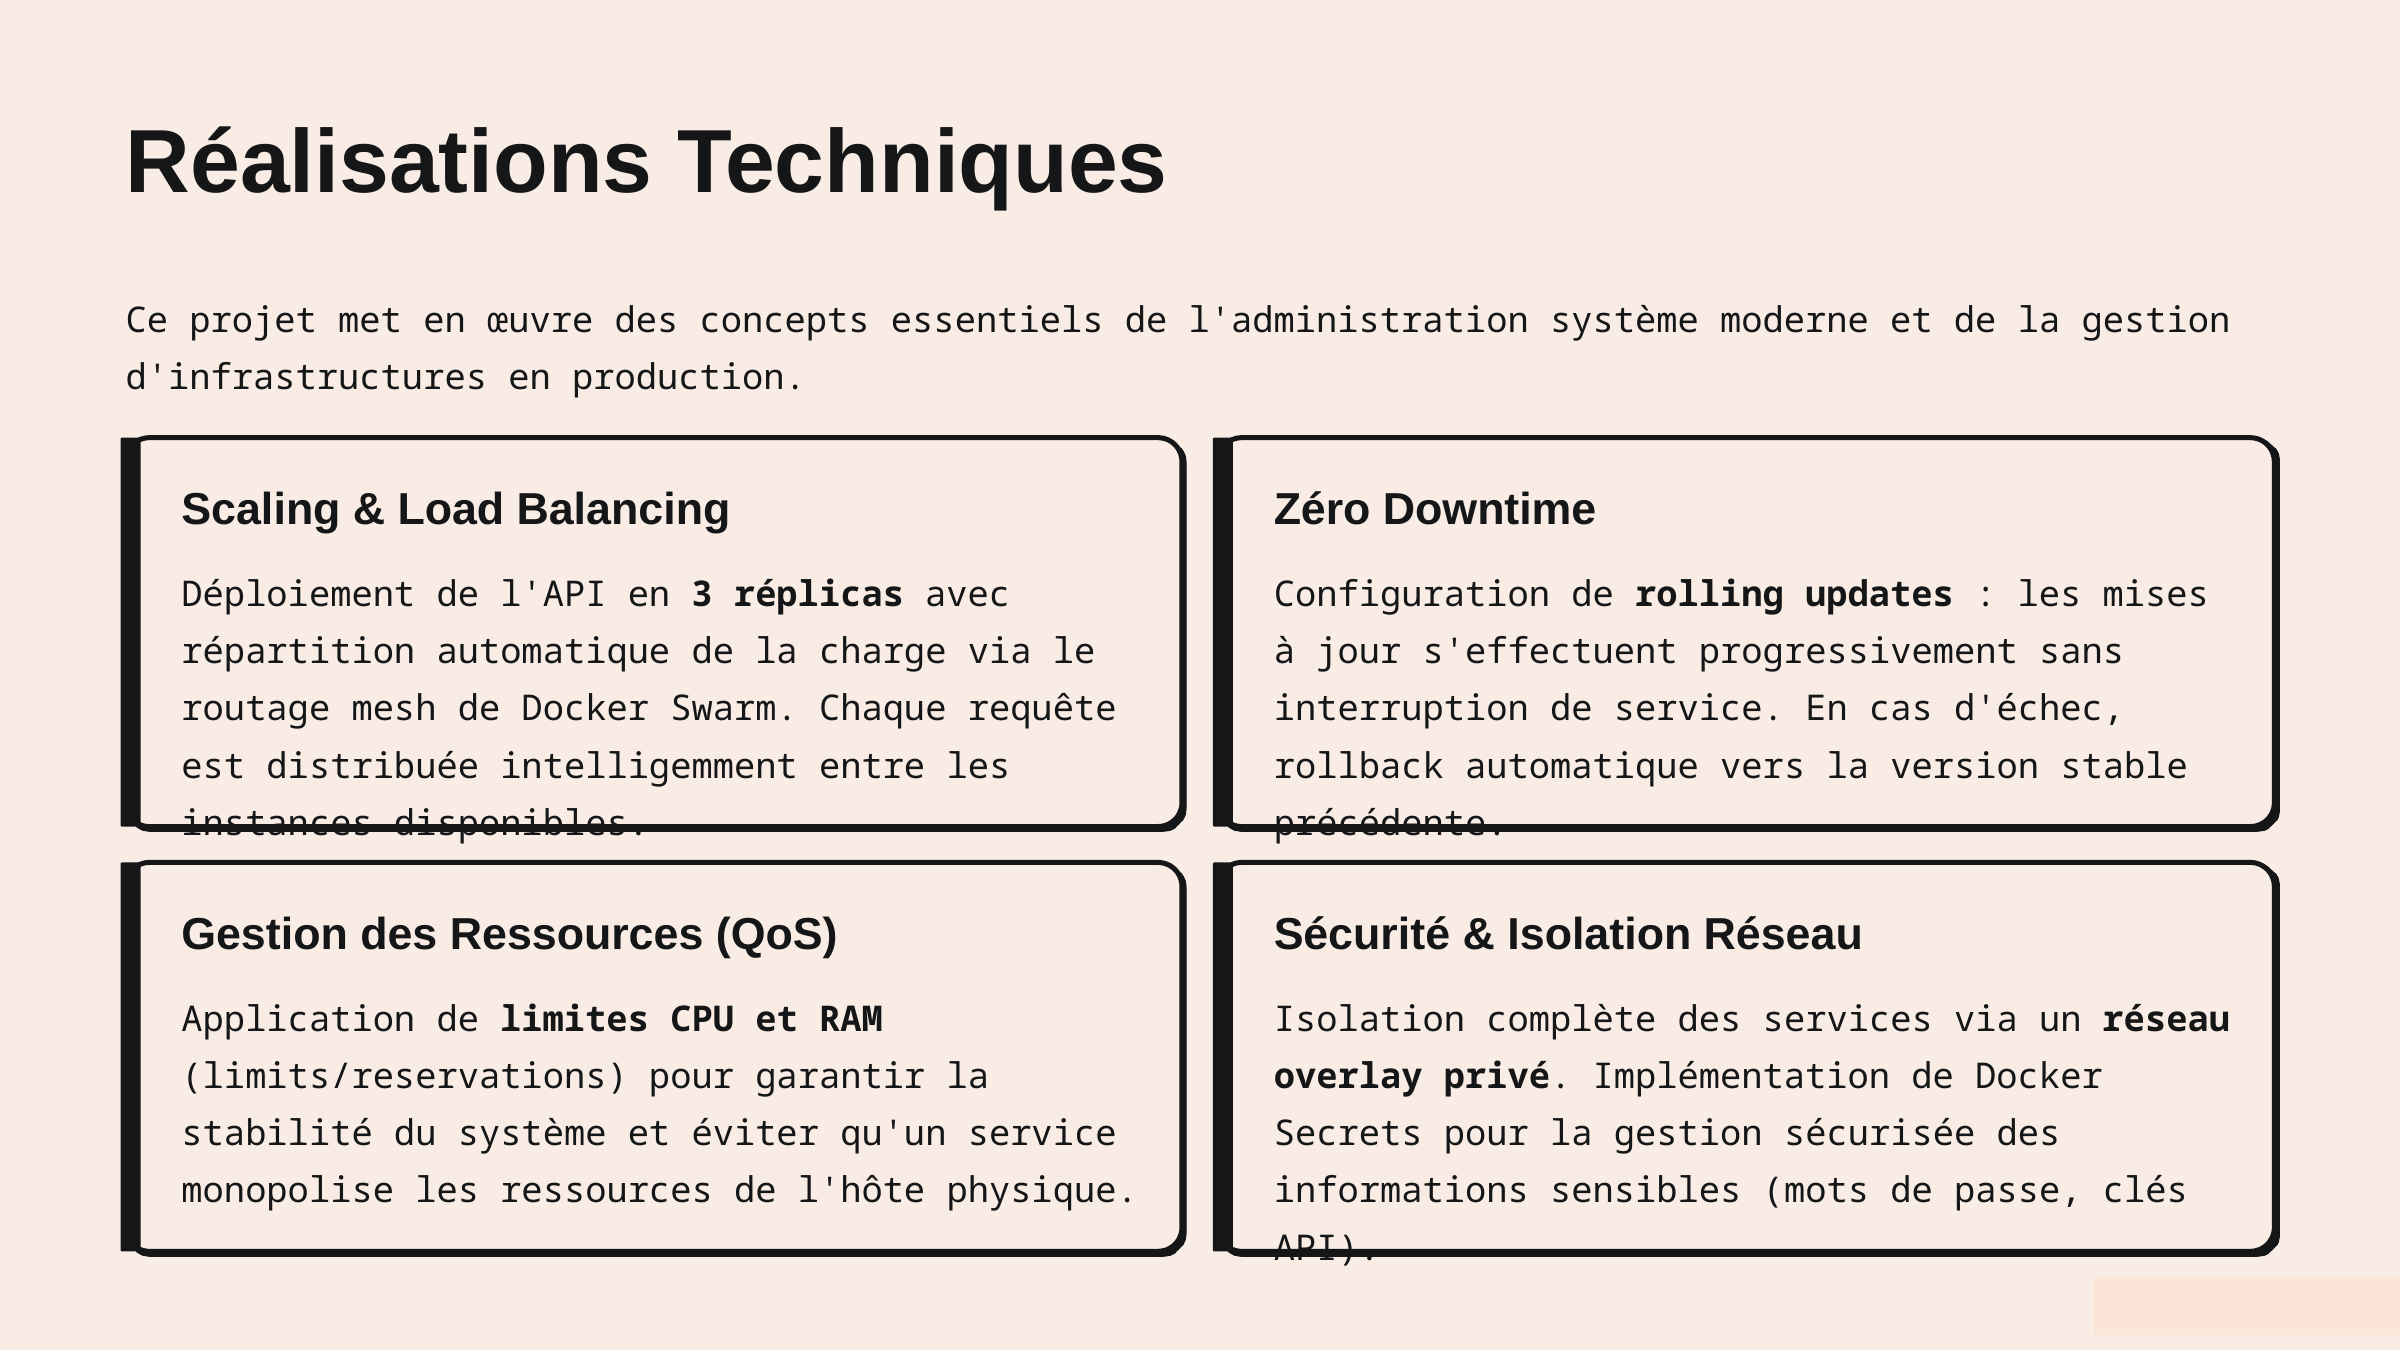

Réalisations Techniques
Ce projet met en œuvre des concepts essentiels de l'administration système moderne et de la gestion d'infrastructures en production.

Scaling & Load Balancing
Zéro Downtime
Déploiement de l'API en 3 réplicas avec répartition automatique de la charge via le routage mesh de Docker Swarm. Chaque requête est distribuée intelligemment entre les instances disponibles.
Configuration de rolling updates : les mises à jour s'effectuent progressivement sans interruption de service. En cas d'échec, rollback automatique vers la version stable précédente.

Gestion des Ressources (QoS)
Sécurité & Isolation Réseau
Application de limites CPU et RAM (limits/reservations) pour garantir la stabilité du système et éviter qu'un service monopolise les ressources de l'hôte physique.
Isolation complète des services via un réseau overlay privé. Implémentation de Docker Secrets pour la gestion sécurisée des informations sensibles (mots de passe, clés API).